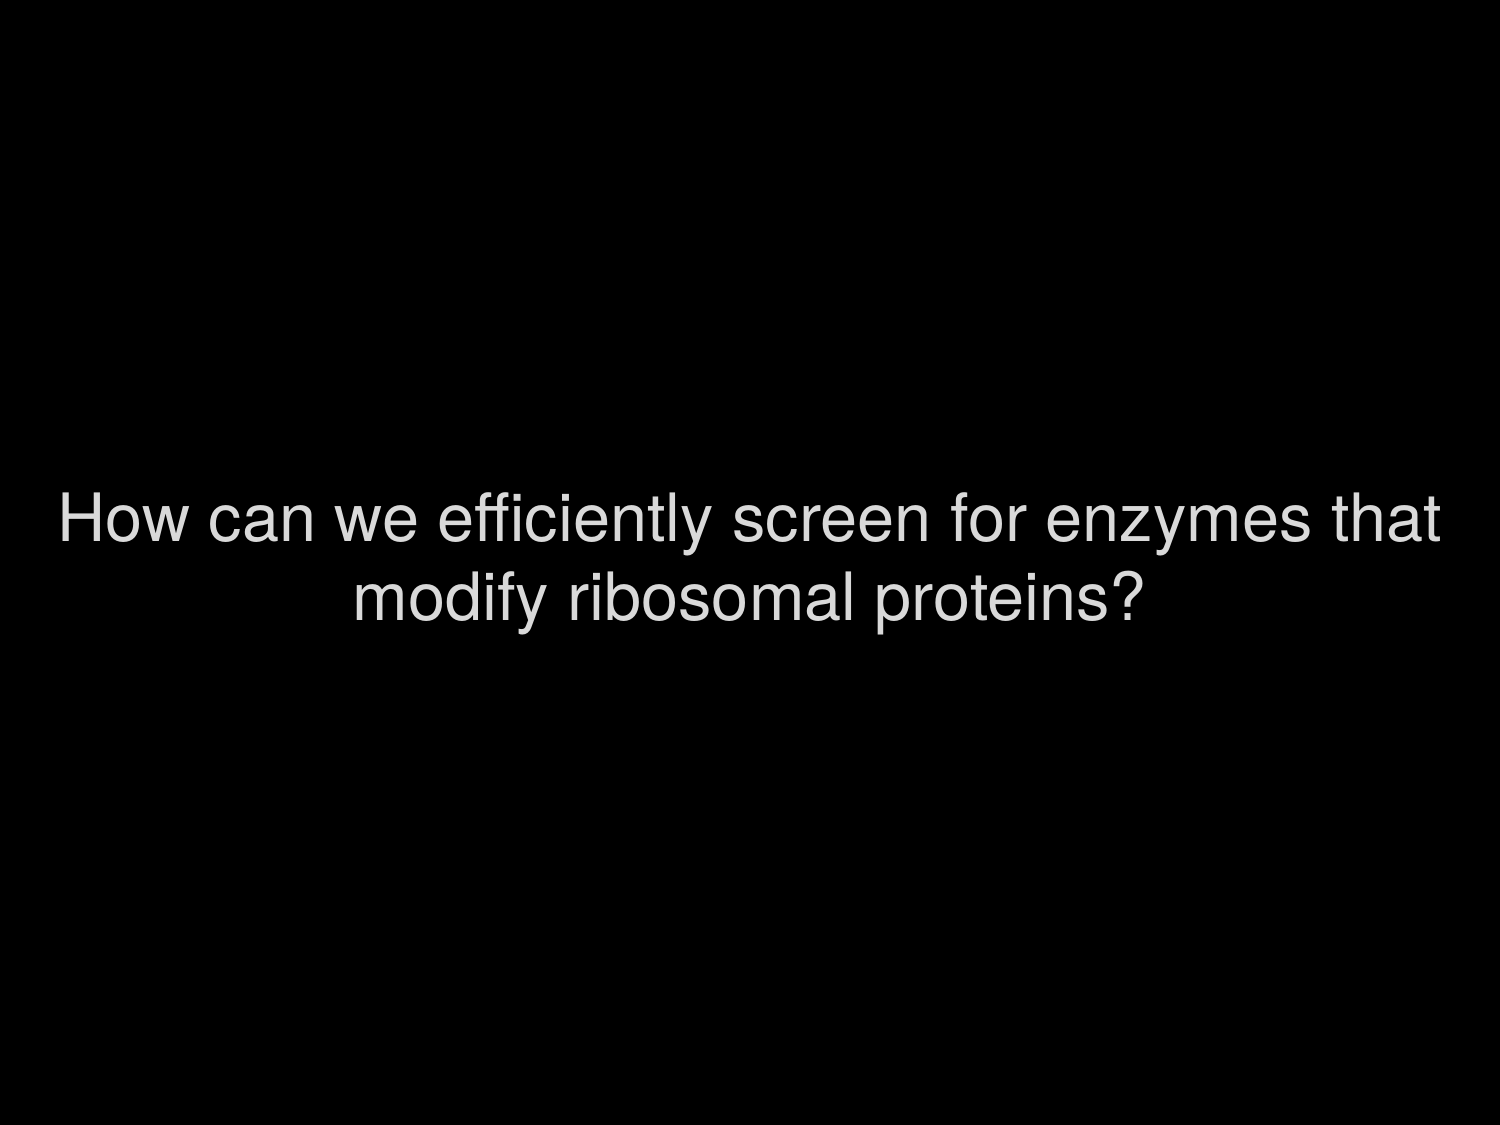

# How can we efficiently screen for enzymes that modify ribosomal proteins?